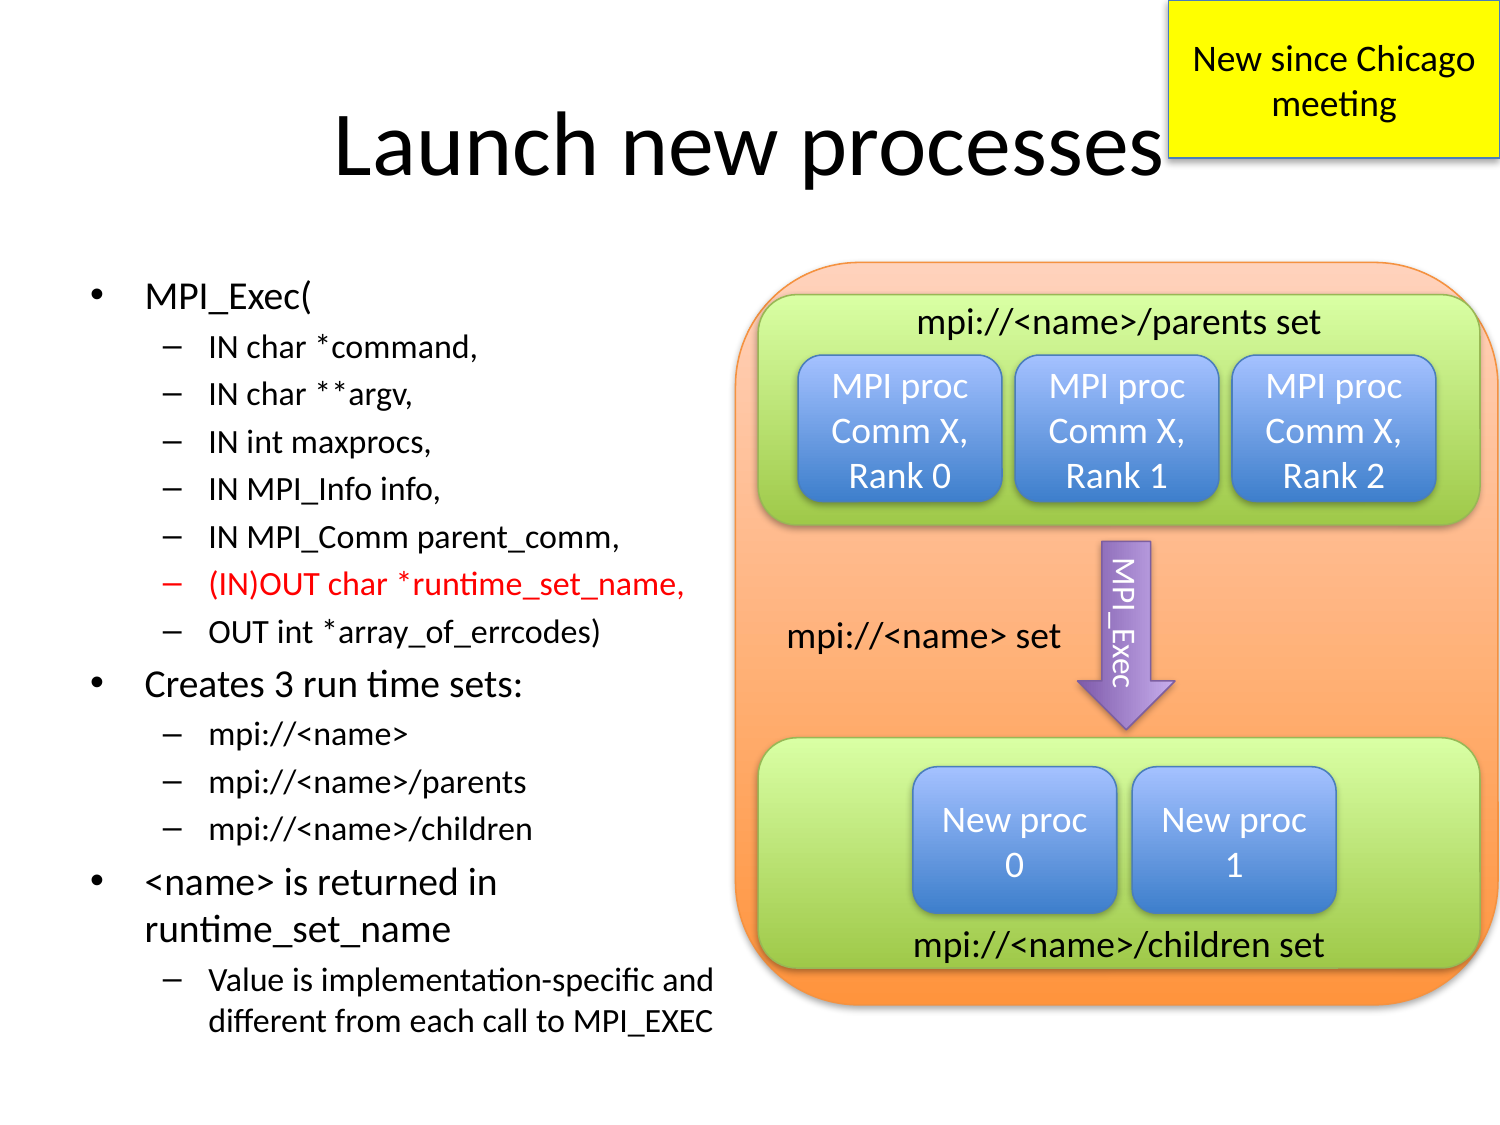

New since Chicago meeting
# Launch new processes
MPI_Exec(
IN char *command,
IN char **argv,
IN int maxprocs,
IN MPI_Info info,
IN MPI_Comm parent_comm,
(IN)OUT char *runtime_set_name,
OUT int *array_of_errcodes)
Creates 3 run time sets:
mpi://<name>
mpi://<name>/parents
mpi://<name>/children
<name> is returned in runtime_set_name
Value is implementation-specific and different from each call to MPI_EXEC
mpi://<name> set
mpi://<name>/parents set

MPI proc
Comm X, Rank 2
MPI proc
Comm X, Rank 1
MPI proc
Comm X, Rank 0
MPI_Exec

mpi://<name>/children set
New proc 0
New proc 1